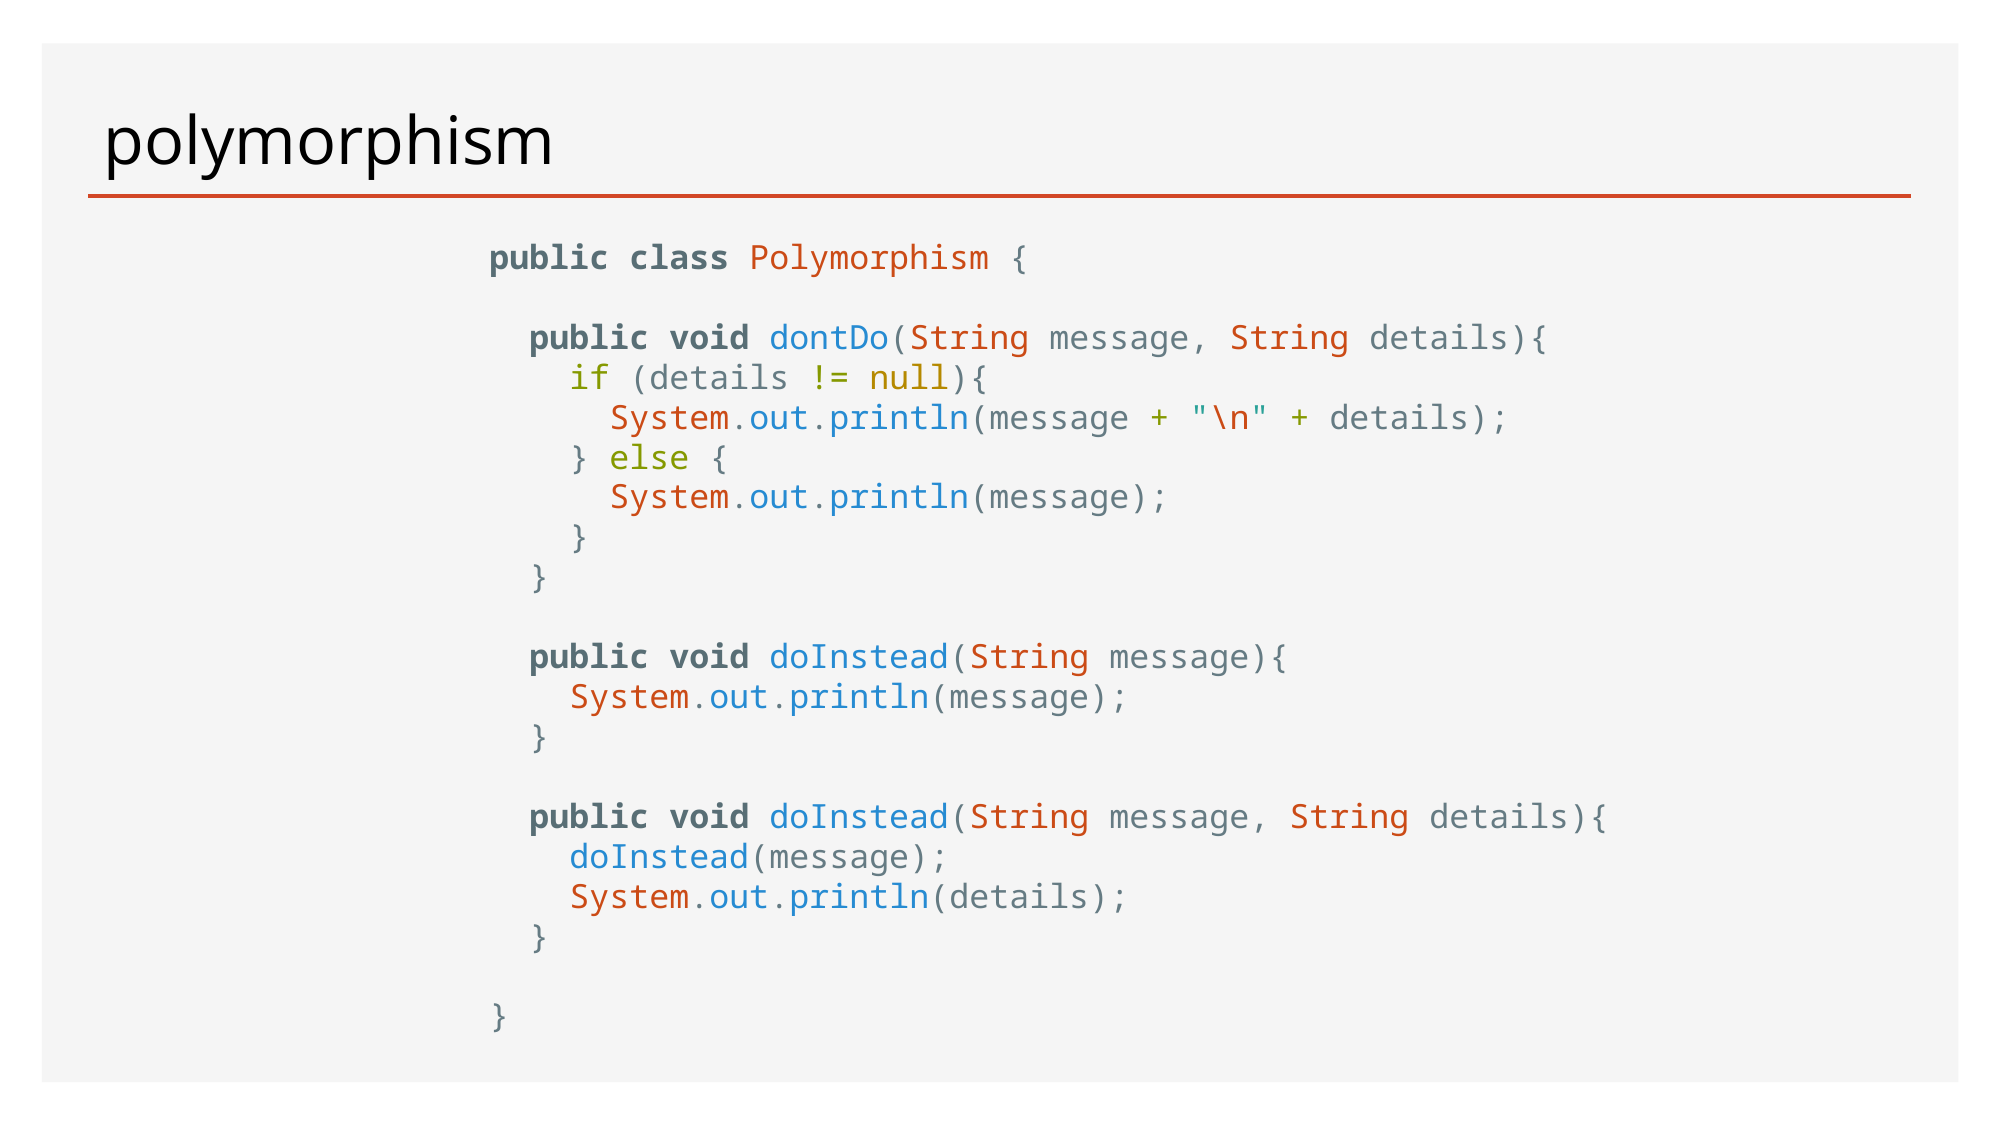

# polymorphism
public class Polymorphism {
  public void dontDo(String message, String details){
    if (details != null){
      System.out.println(message + "\n" + details);
    } else {
      System.out.println(message);
    }
  }
  public void doInstead(String message){
    System.out.println(message);
  }
  public void doInstead(String message, String details){
    doInstead(message);
    System.out.println(details);
  }
}